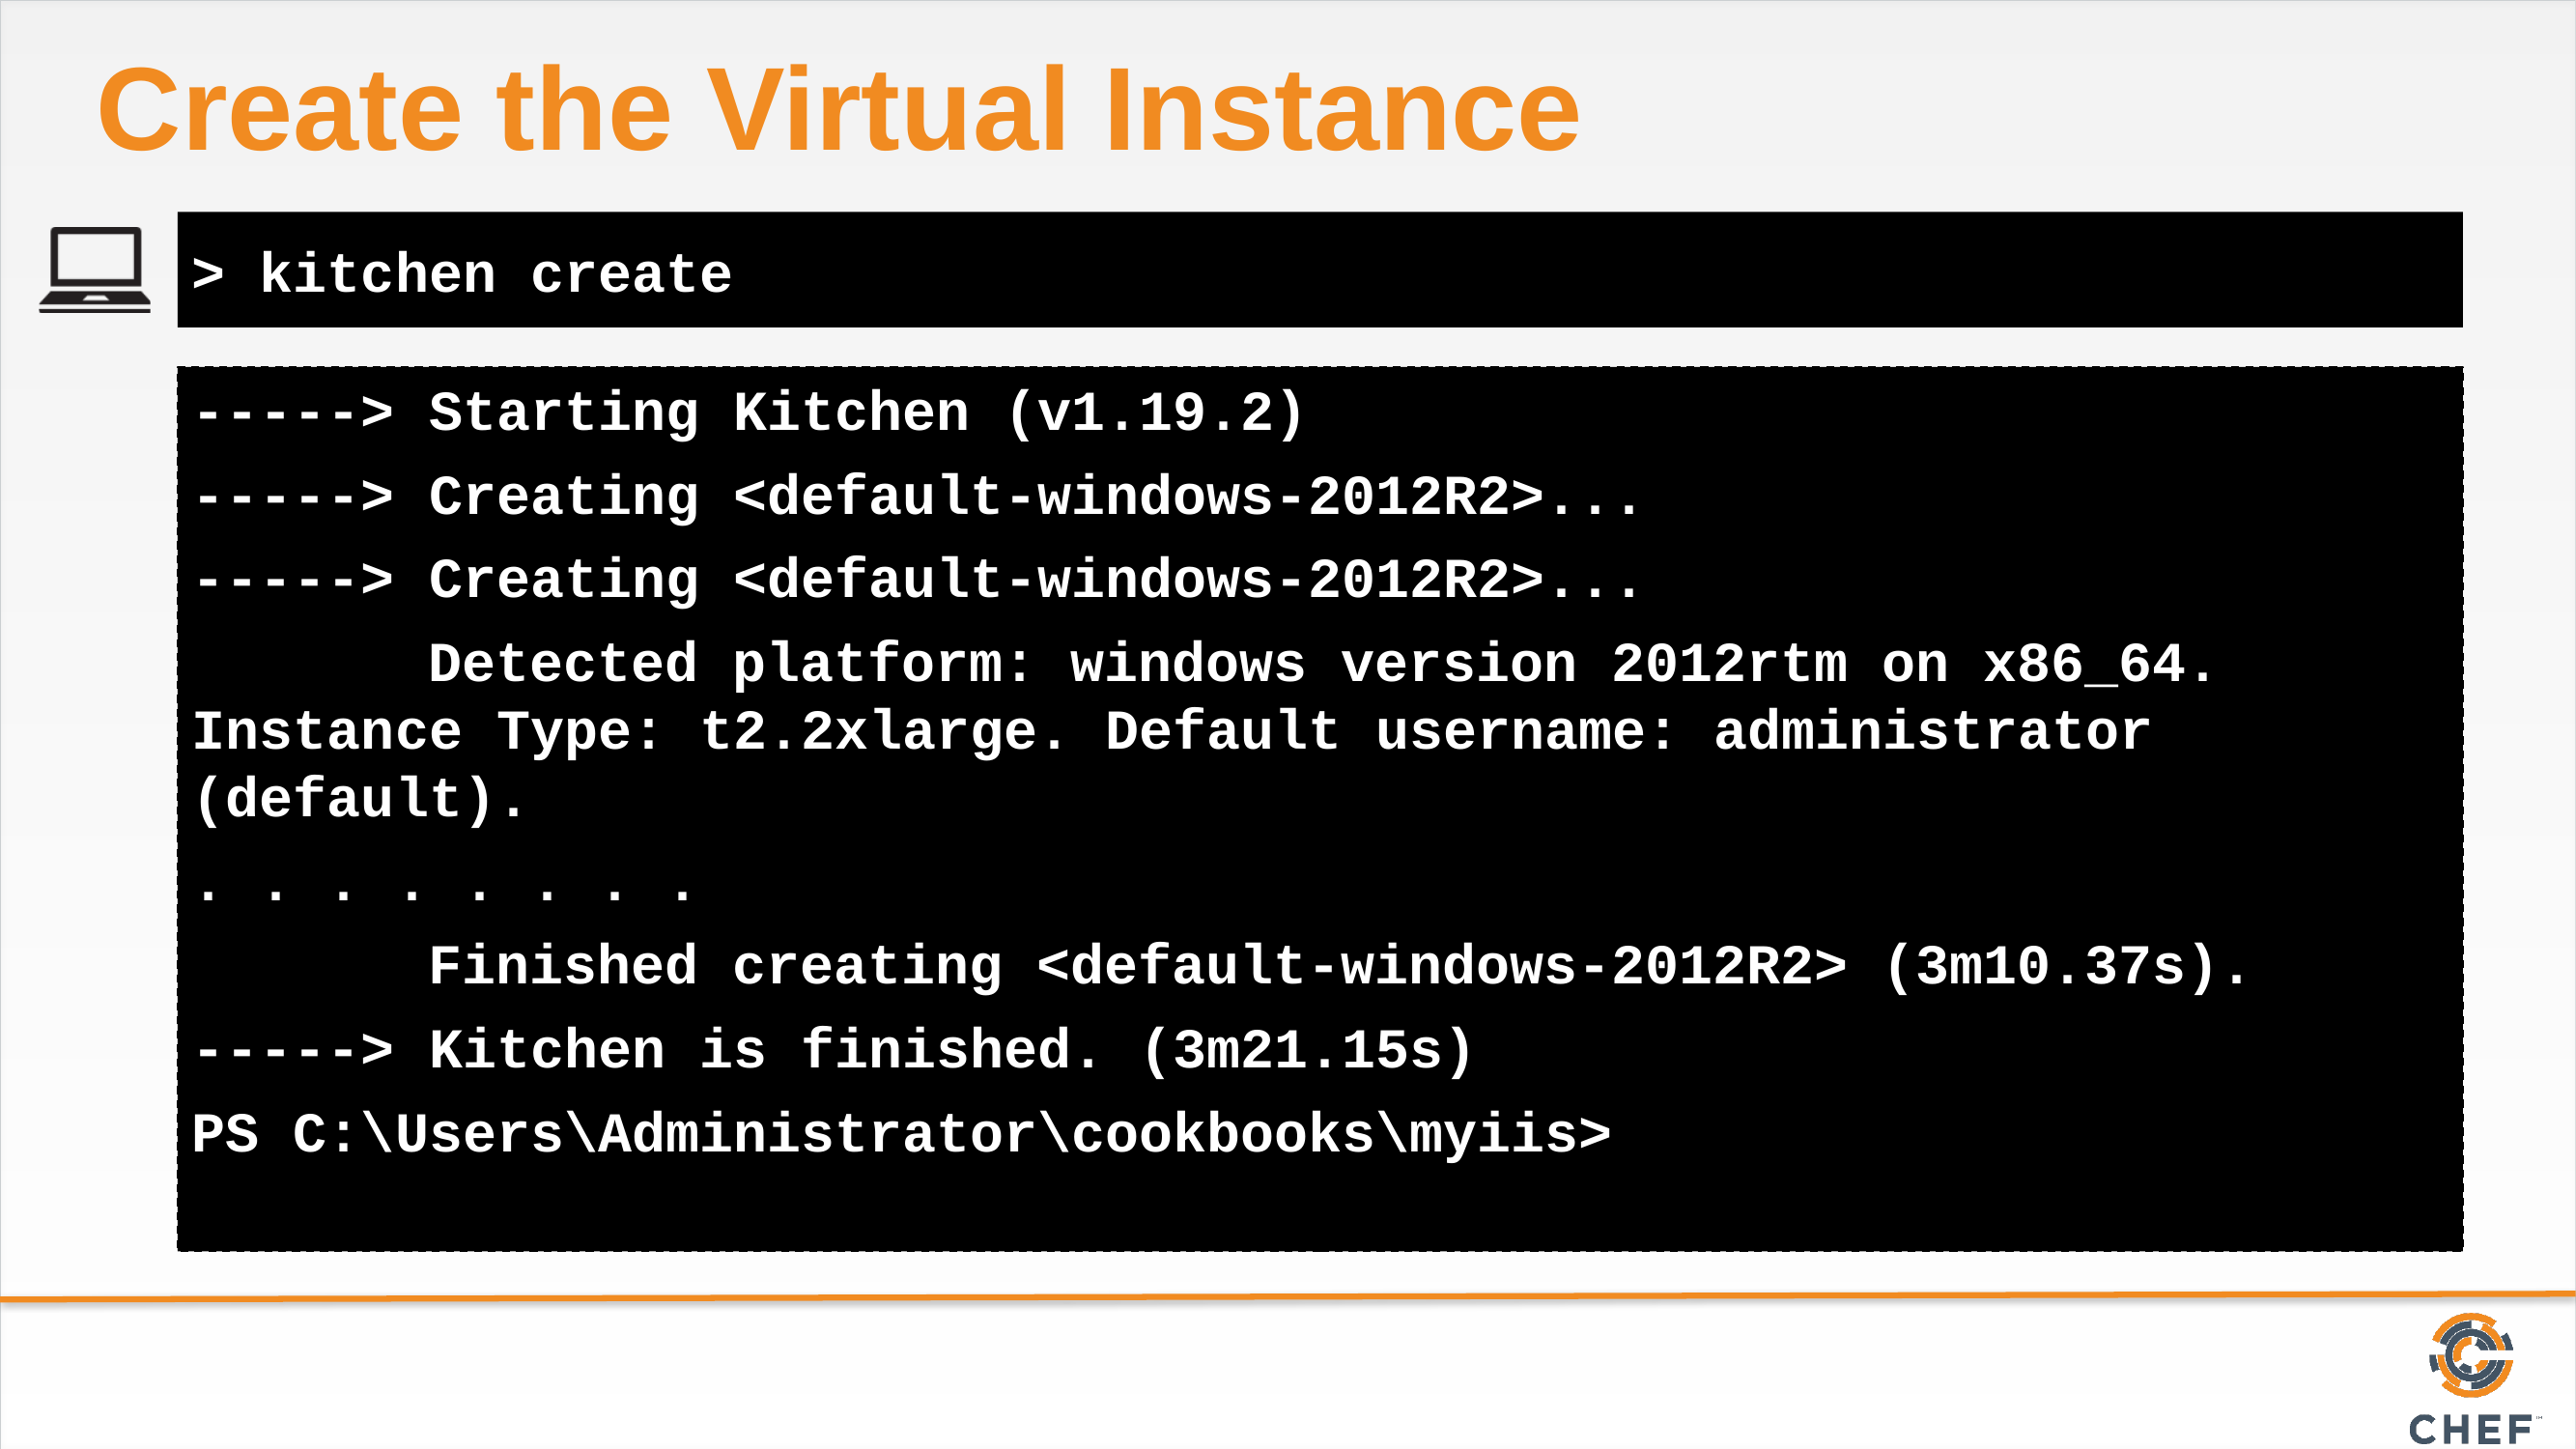

# Create the Virtual Instance
> kitchen create
-----> Starting Kitchen (v1.19.2)
-----> Creating <default-windows-2012R2>...
-----> Creating <default-windows-2012R2>...
       Detected platform: windows version 2012rtm on x86_64. Instance Type: t2.2xlarge. Default username: administrator (default).
. . . . . . . .
       Finished creating <default-windows-2012R2> (3m10.37s).
-----> Kitchen is finished. (3m21.15s)
PS C:\Users\Administrator\cookbooks\myiis>